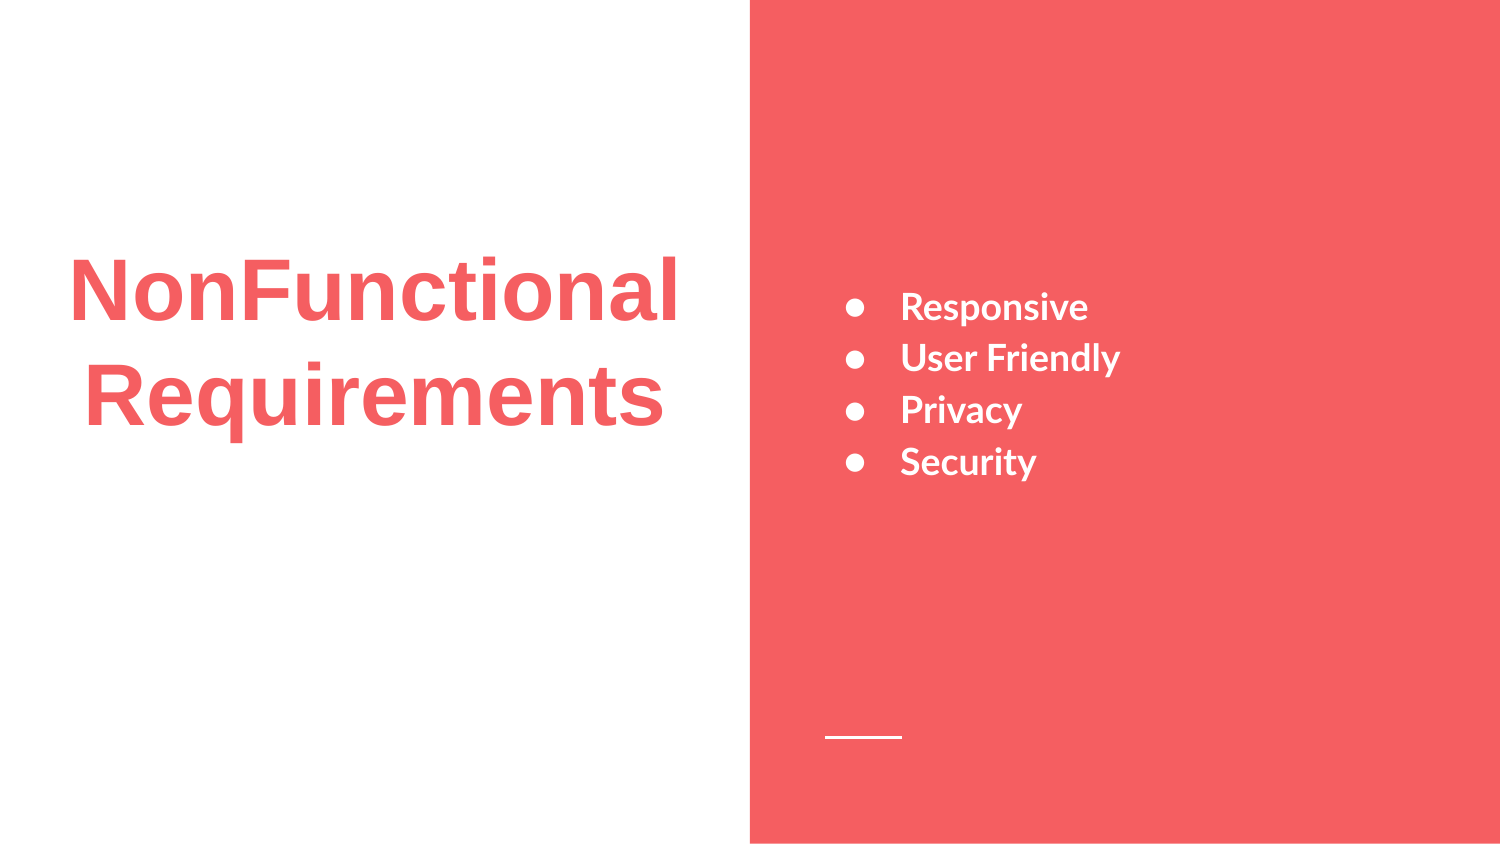

Responsive
User Friendly
Privacy
Security

# NonFunctional
Requirements